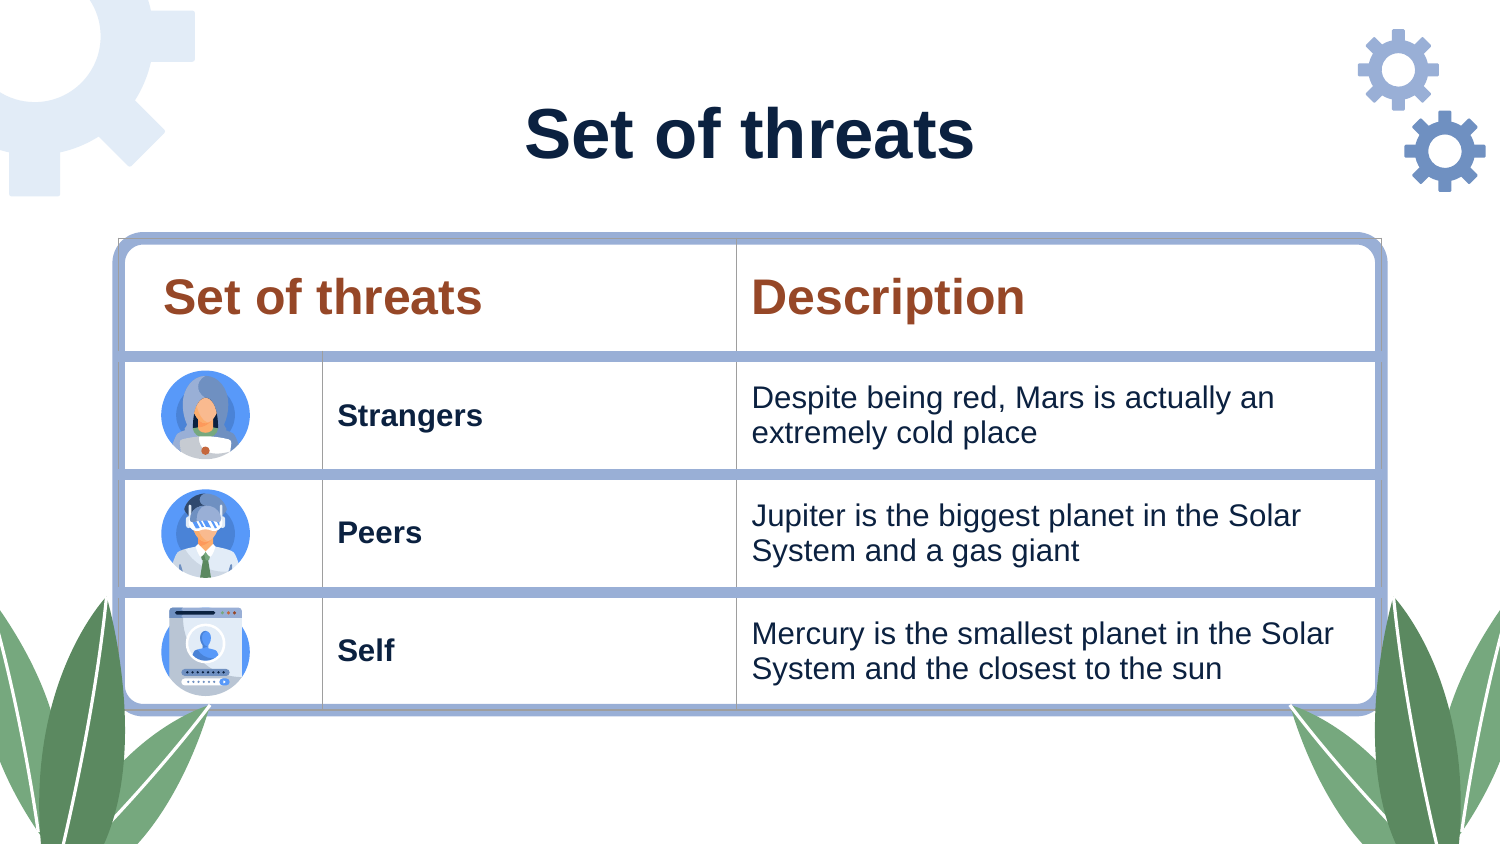

# Set of threats
| Set of threats |  | Description |
| --- | --- | --- |
|  | Strangers | Despite being red, Mars is actually an extremely cold place |
|  | Peers | Jupiter is the biggest planet in the Solar System and a gas giant |
|  | Self | Mercury is the smallest planet in the Solar System and the closest to the sun |